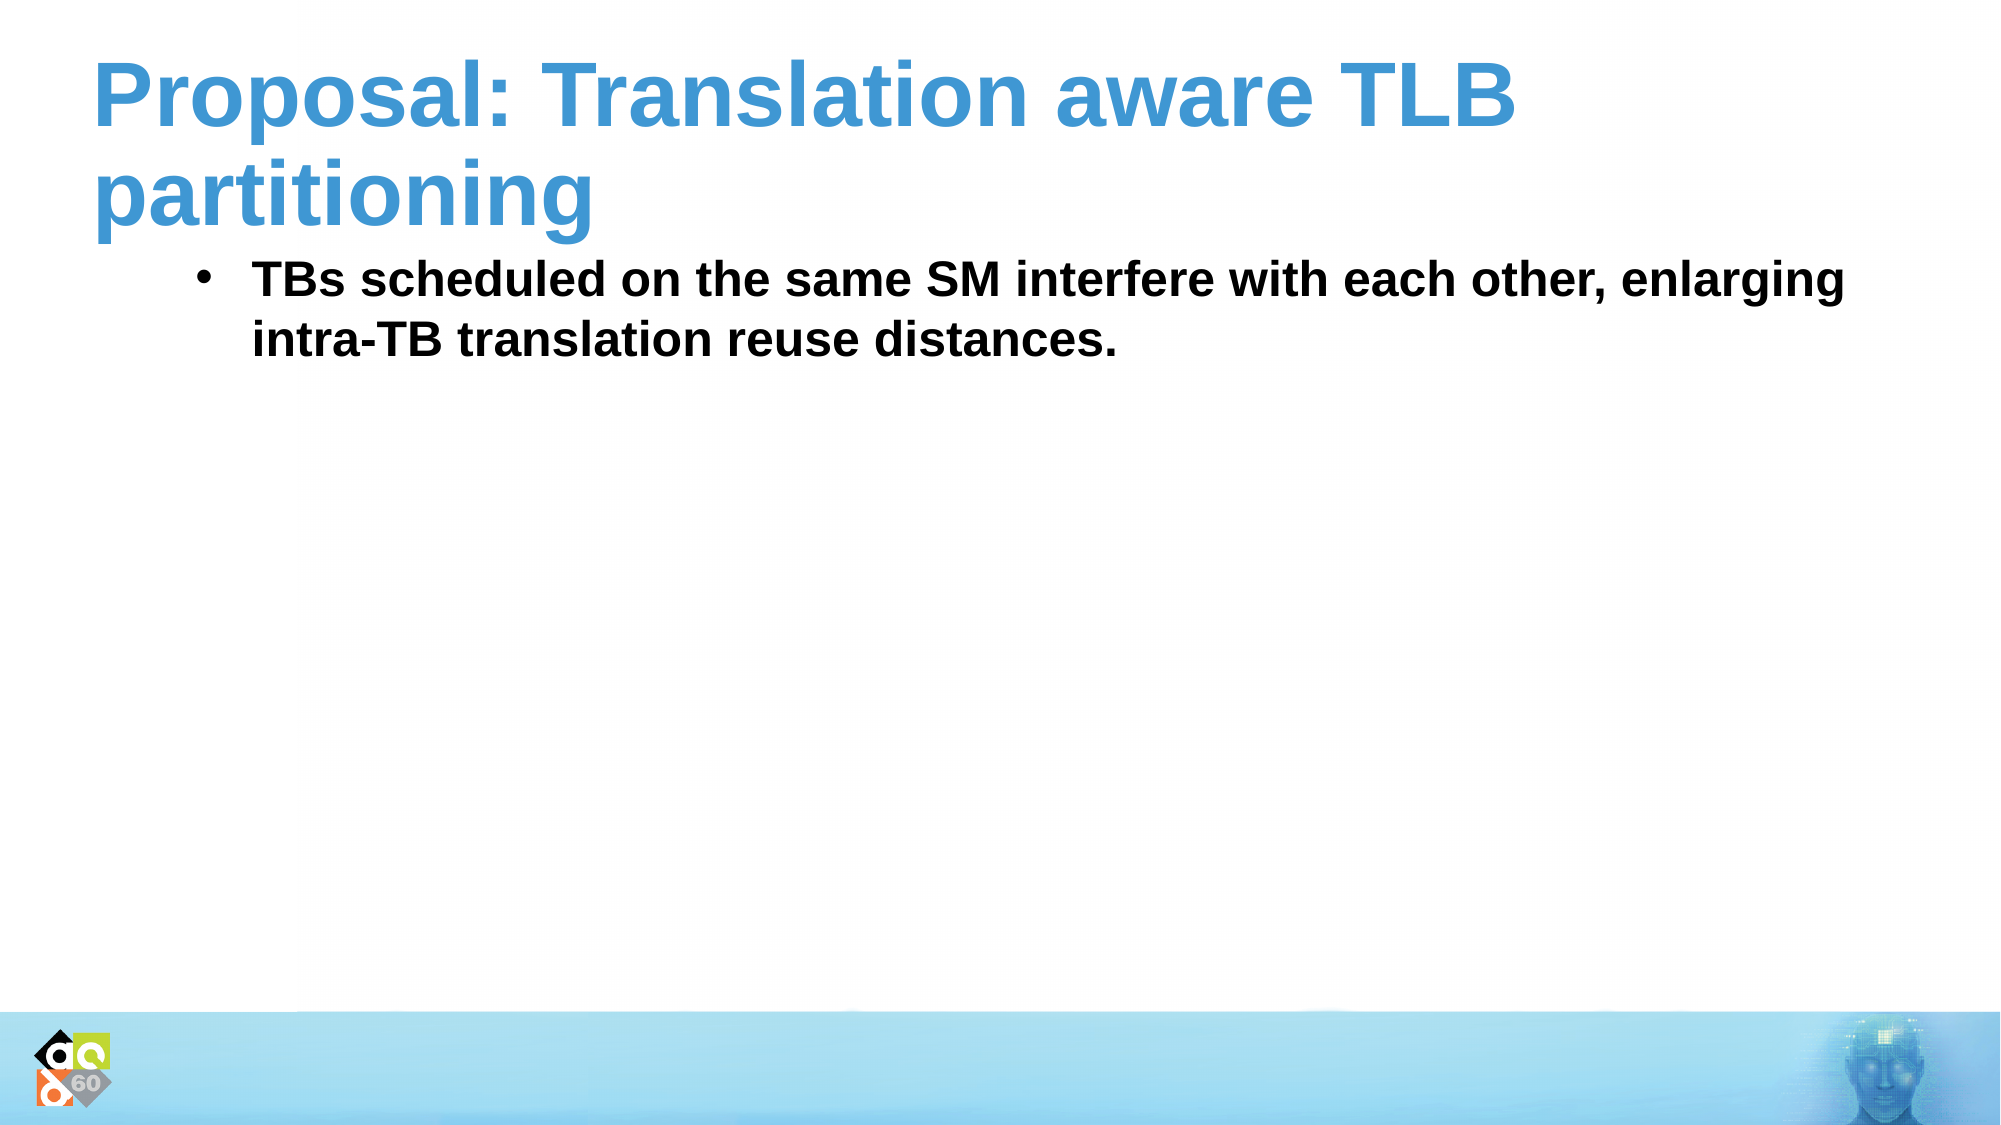

# Proposal: Translation aware TLB partitioning
TBs scheduled on the same SM interfere with each other, enlarging intra-TB translation reuse distances.